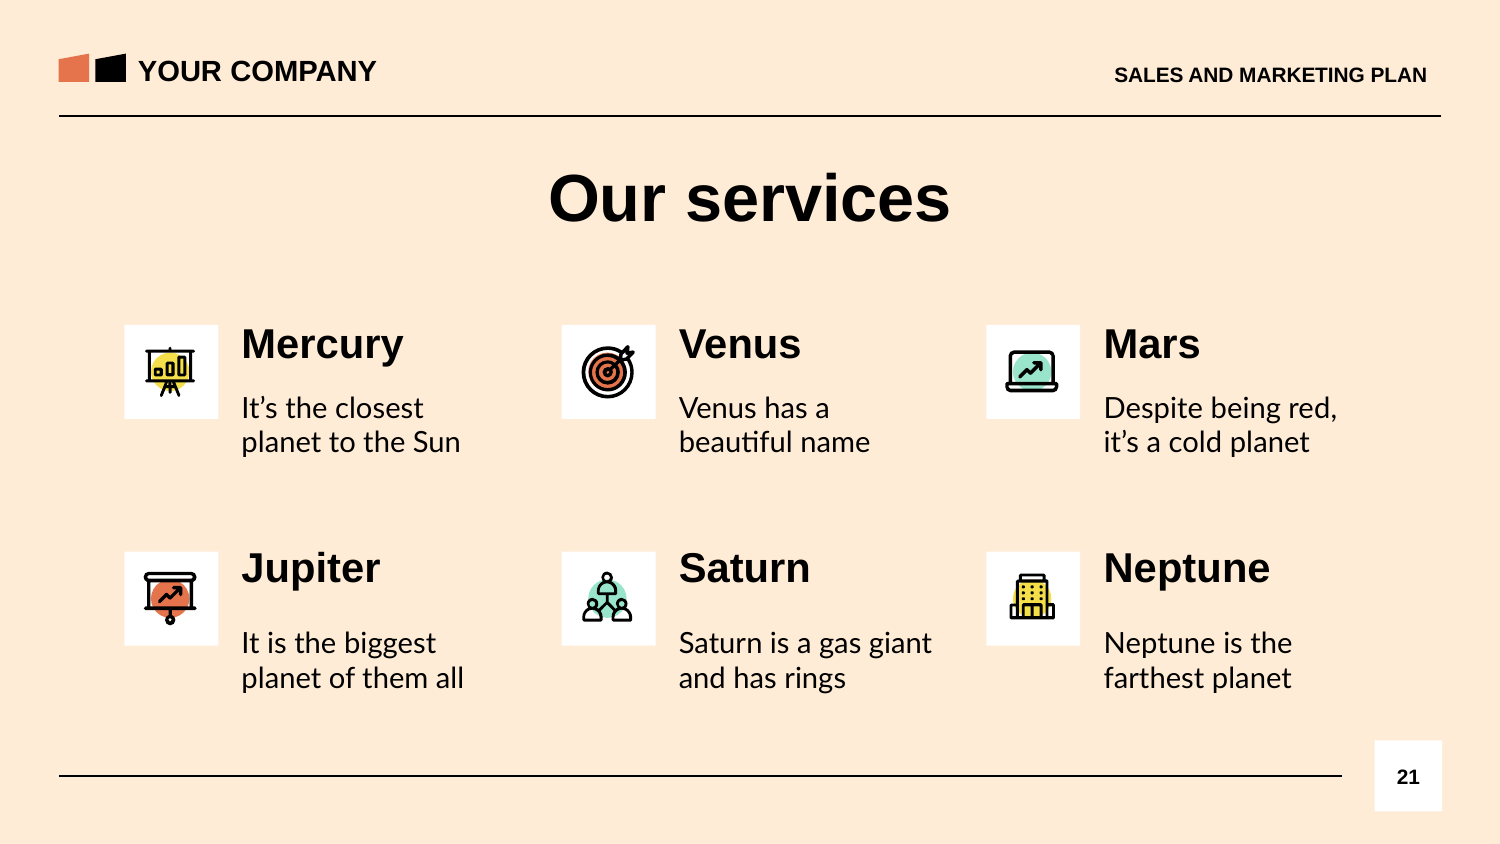

YOUR COMPANY
SALES AND MARKETING PLAN

Our services
# Mercury
Venus
Mars

It’s the closest planet to the Sun
Venus has a beautiful name
Despite being red, it’s a cold planet
Saturn
Jupiter
Neptune

It is the biggest planet of them all
Saturn is a gas giant and has rings
Neptune is the farthest planet
21